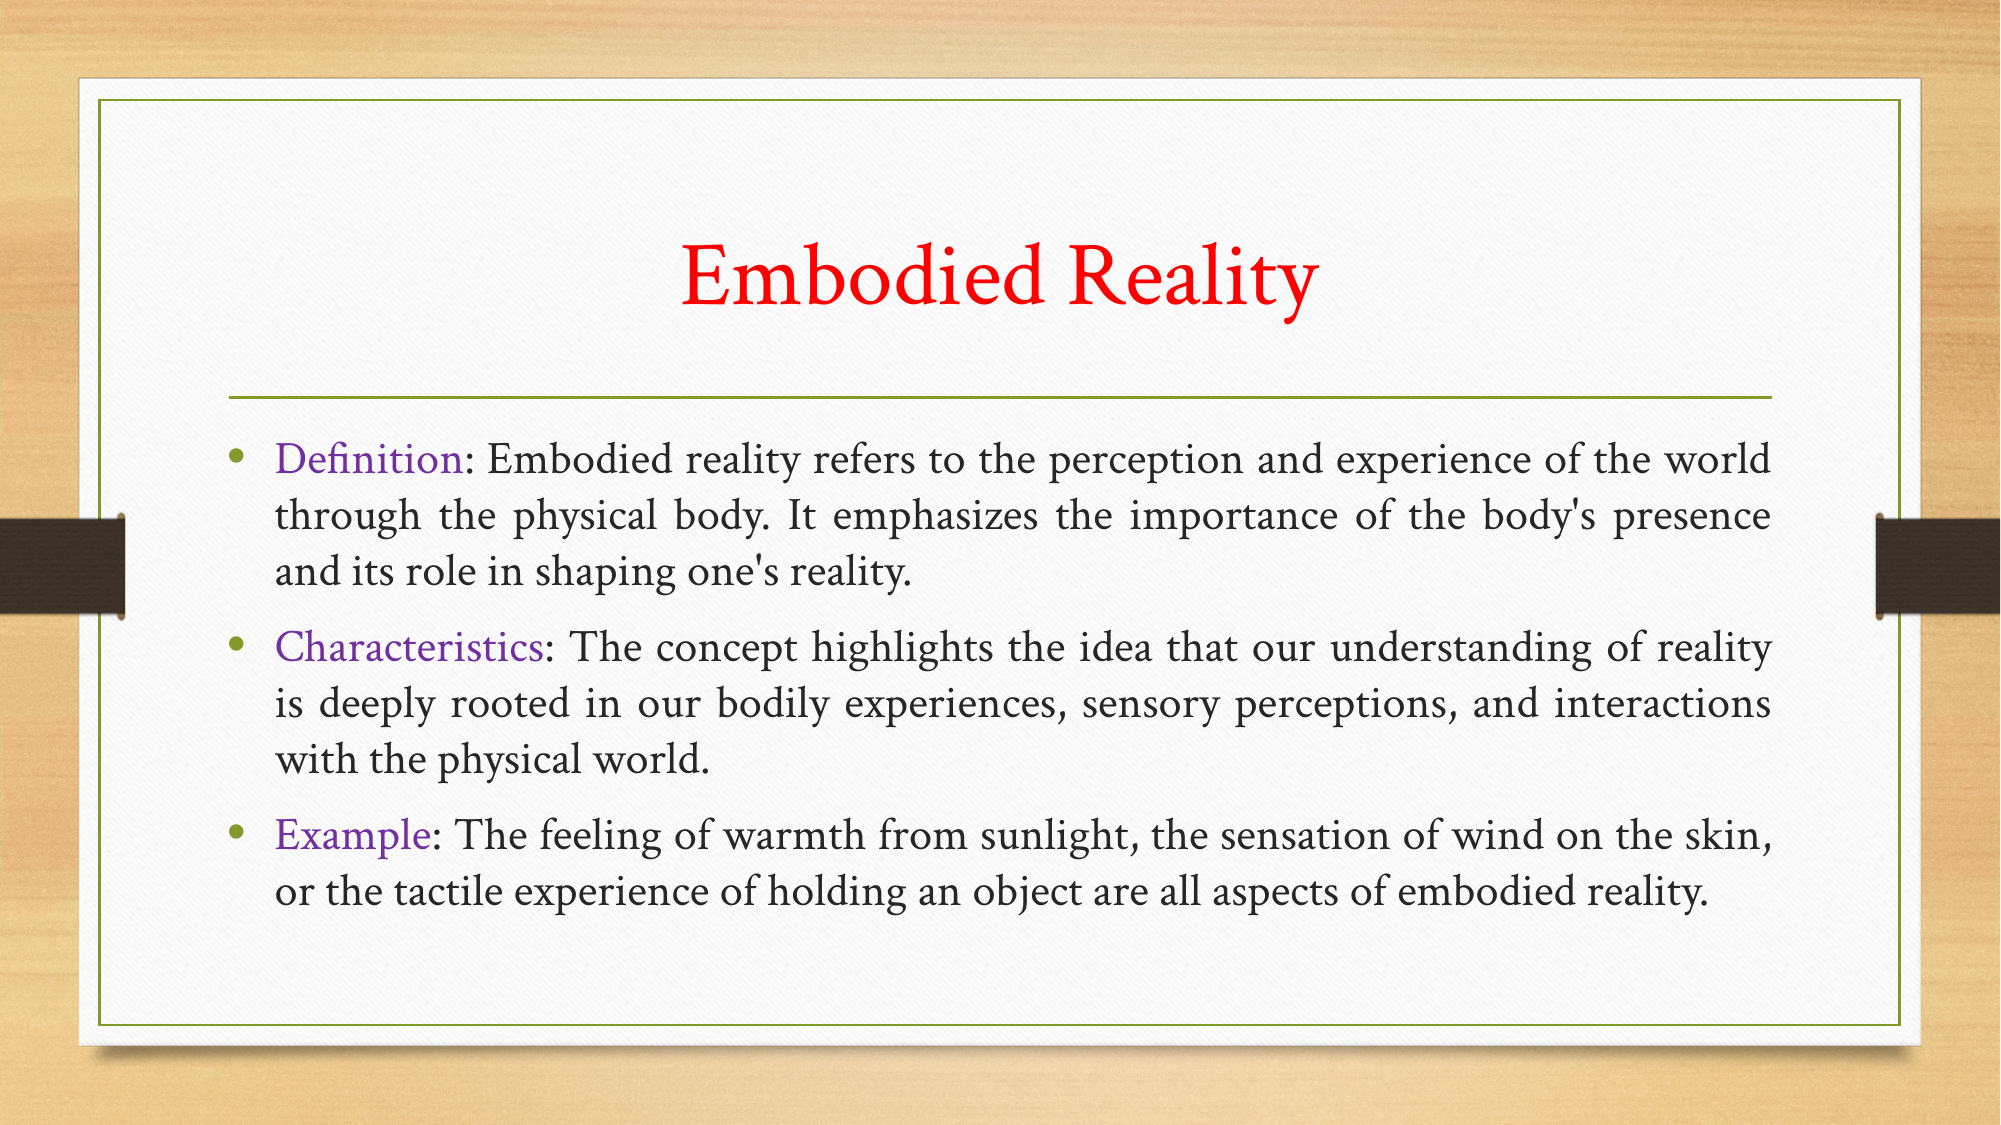

# Embodied Reality
Definition: Embodied reality refers to the perception and experience of the world through the physical body. It emphasizes the importance of the body's presence and its role in shaping one's reality.
Characteristics: The concept highlights the idea that our understanding of reality is deeply rooted in our bodily experiences, sensory perceptions, and interactions with the physical world.
Example: The feeling of warmth from sunlight, the sensation of wind on the skin, or the tactile experience of holding an object are all aspects of embodied reality.